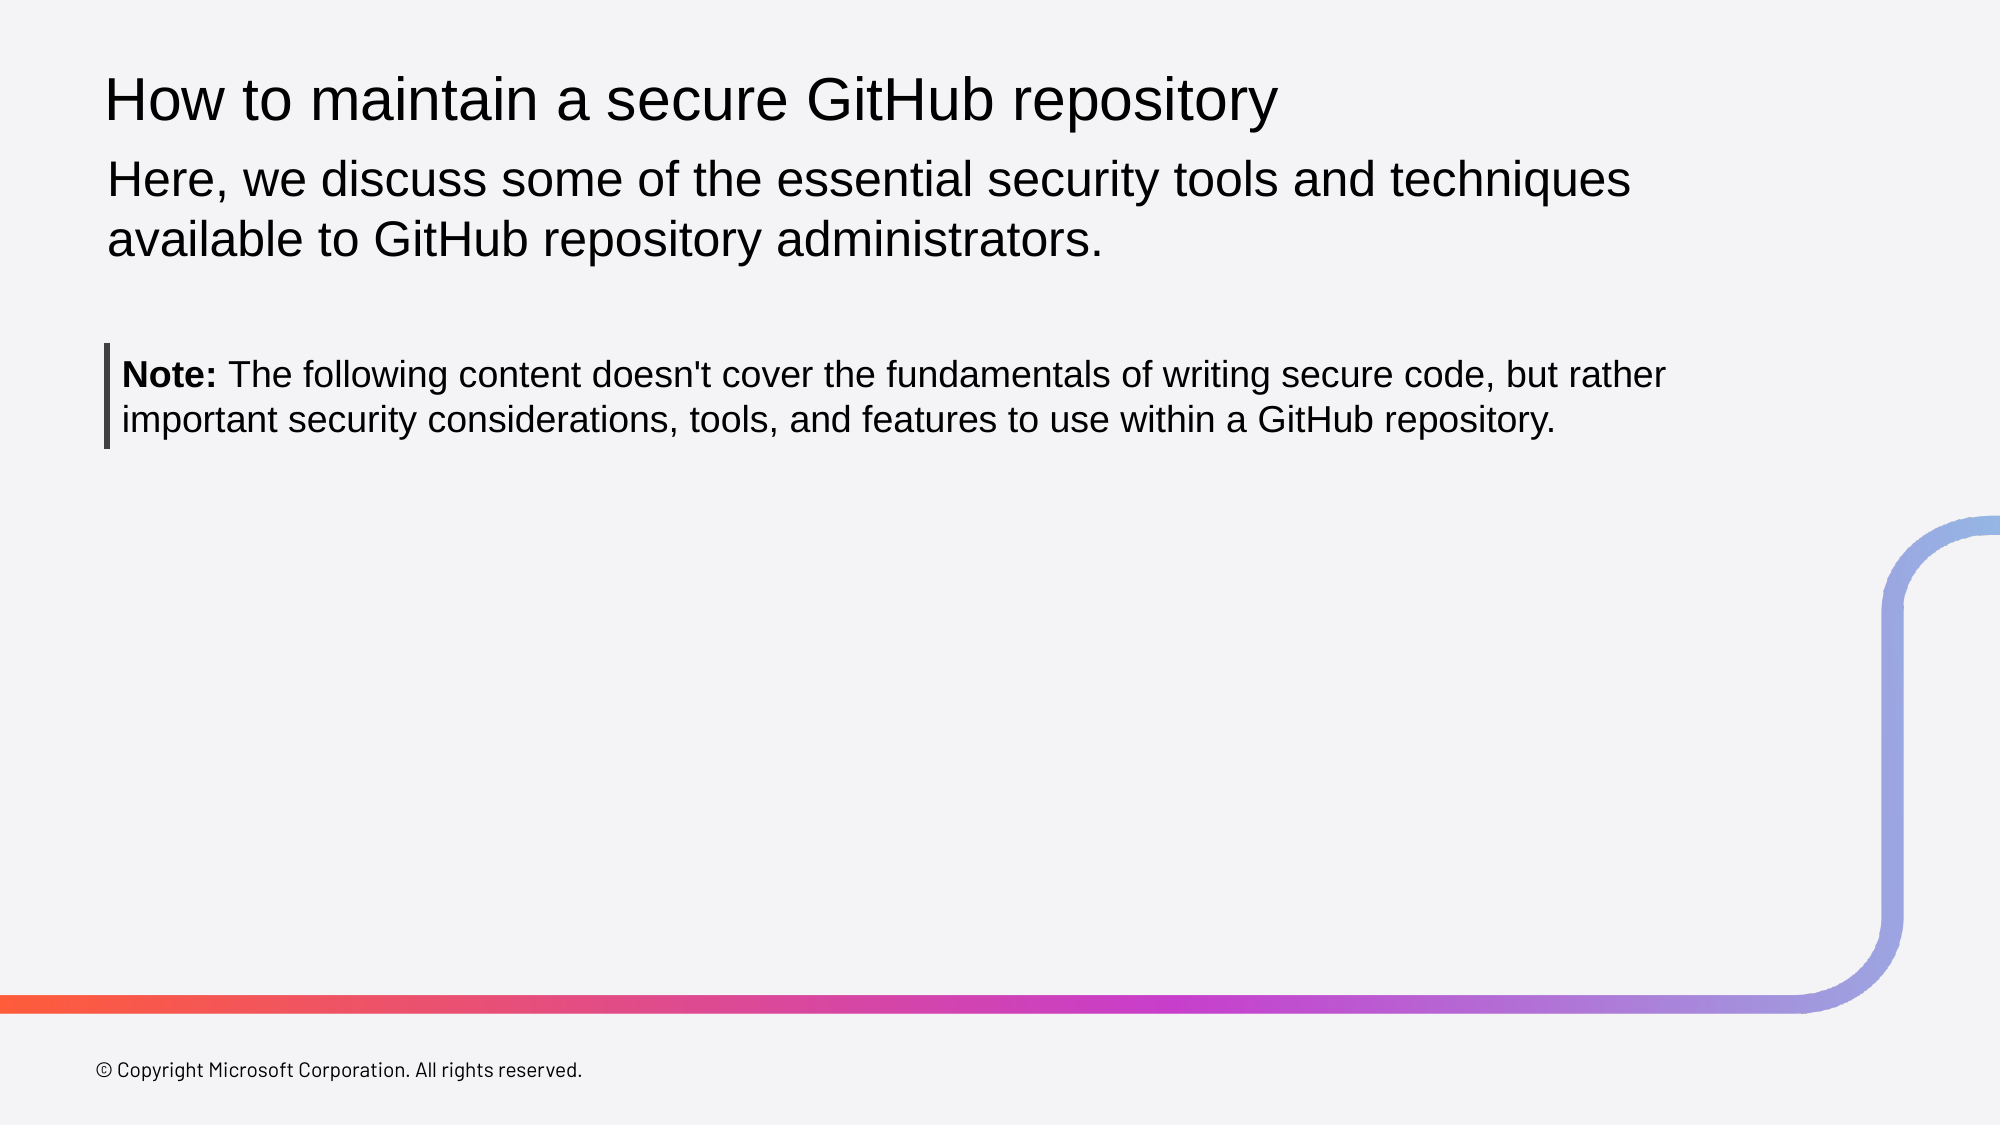

# How to maintain a secure GitHub repository
Here, we discuss some of the essential security tools and techniques available to GitHub repository administrators.

Note: The following content doesn't cover the fundamentals of writing secure code, but rather important security considerations, tools, and features to use within a GitHub repository.
© Copyright Microsoft Corporation. All rights reserved.